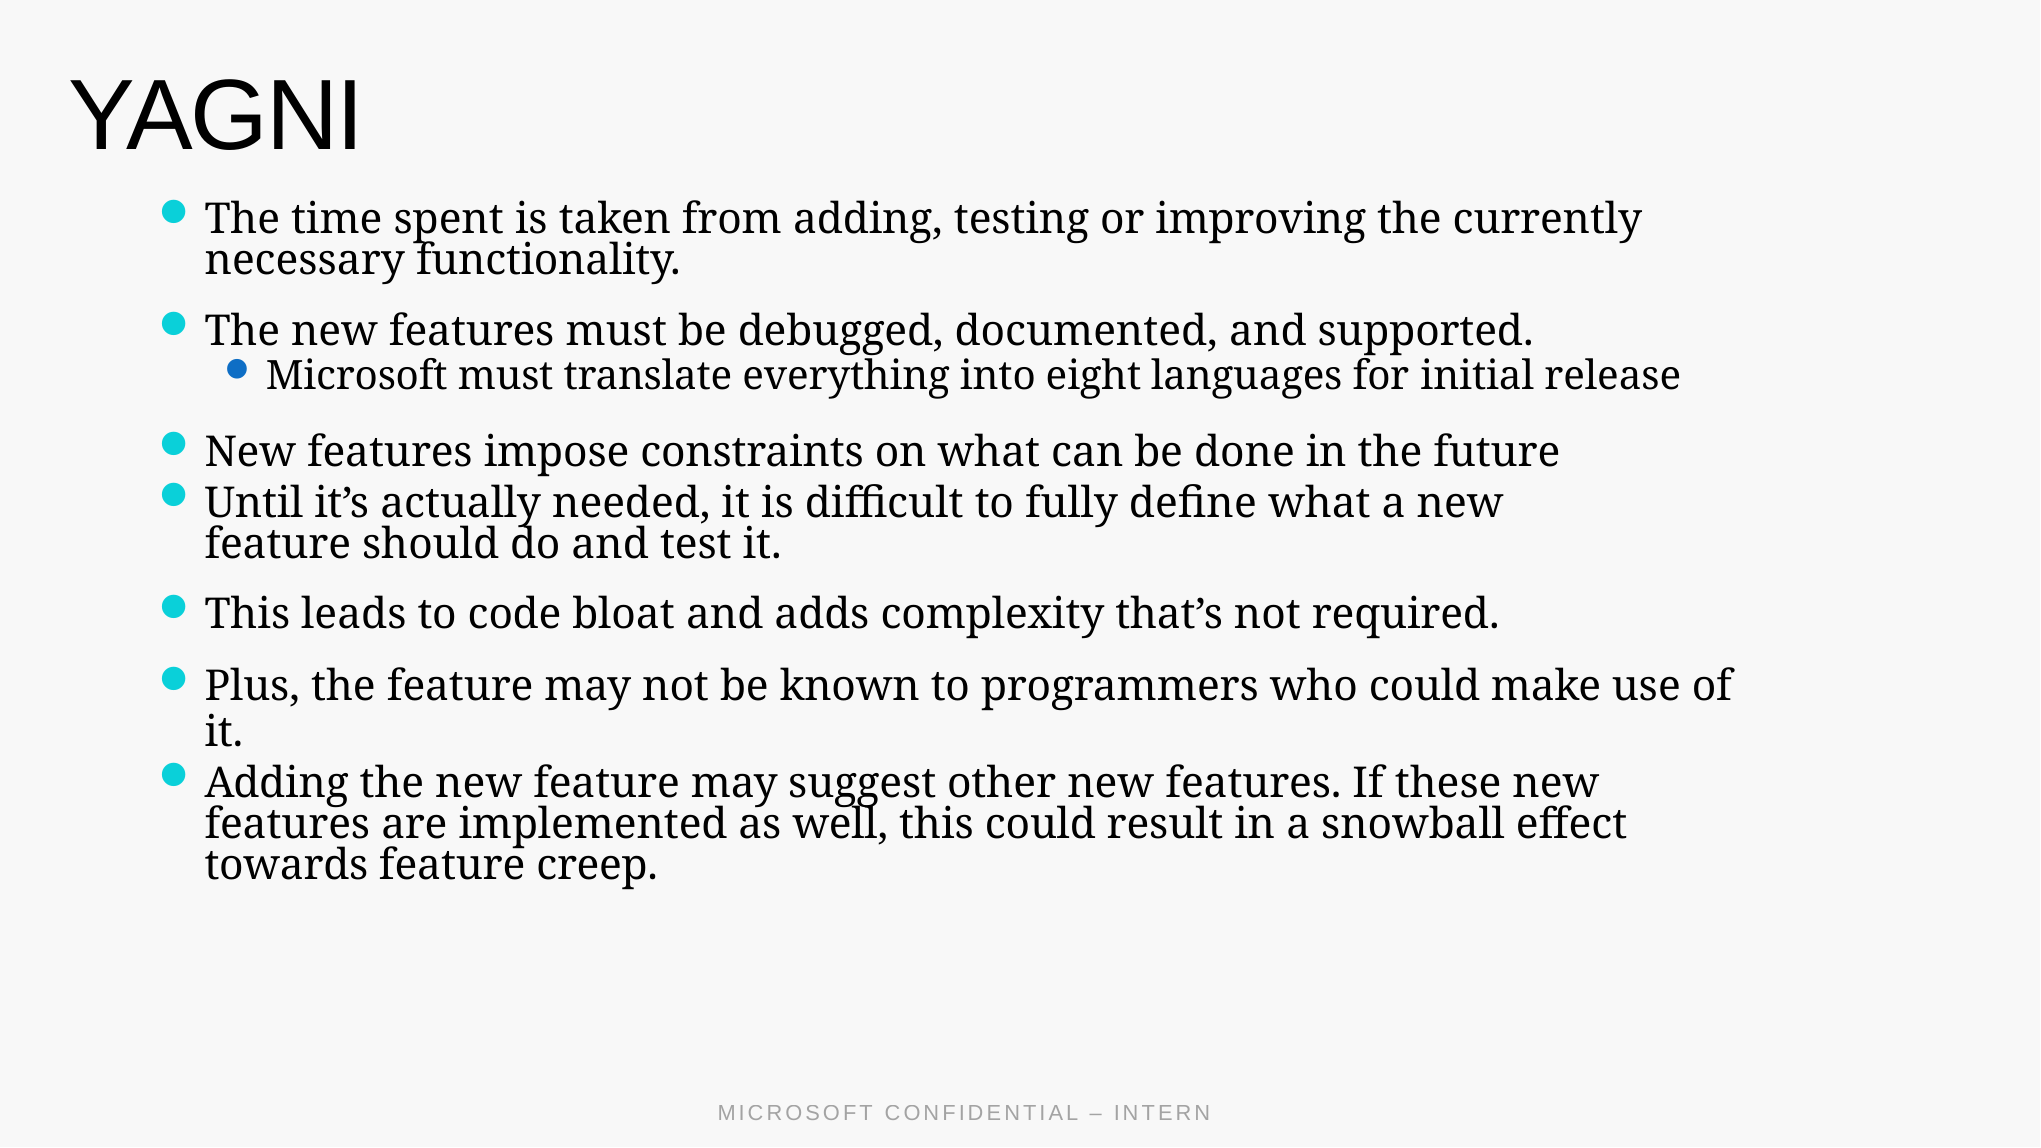

# YAGNI
The time spent is taken from adding, testing or improving the currently  necessary functionality.
The new features must be debugged, documented, and supported.
Microsoft must translate everything into eight languages for initial release
New features impose constraints on what can be done in the future
Until it’s actually needed, it is difficult to fully define what a new  feature should do and test it.
This leads to code bloat and adds complexity that’s not required.
Plus, the feature may not be known to programmers who could make use of it.
Adding the new feature may suggest other new features. If these new  features are implemented as well, this could result in a snowball effect  towards feature creep.